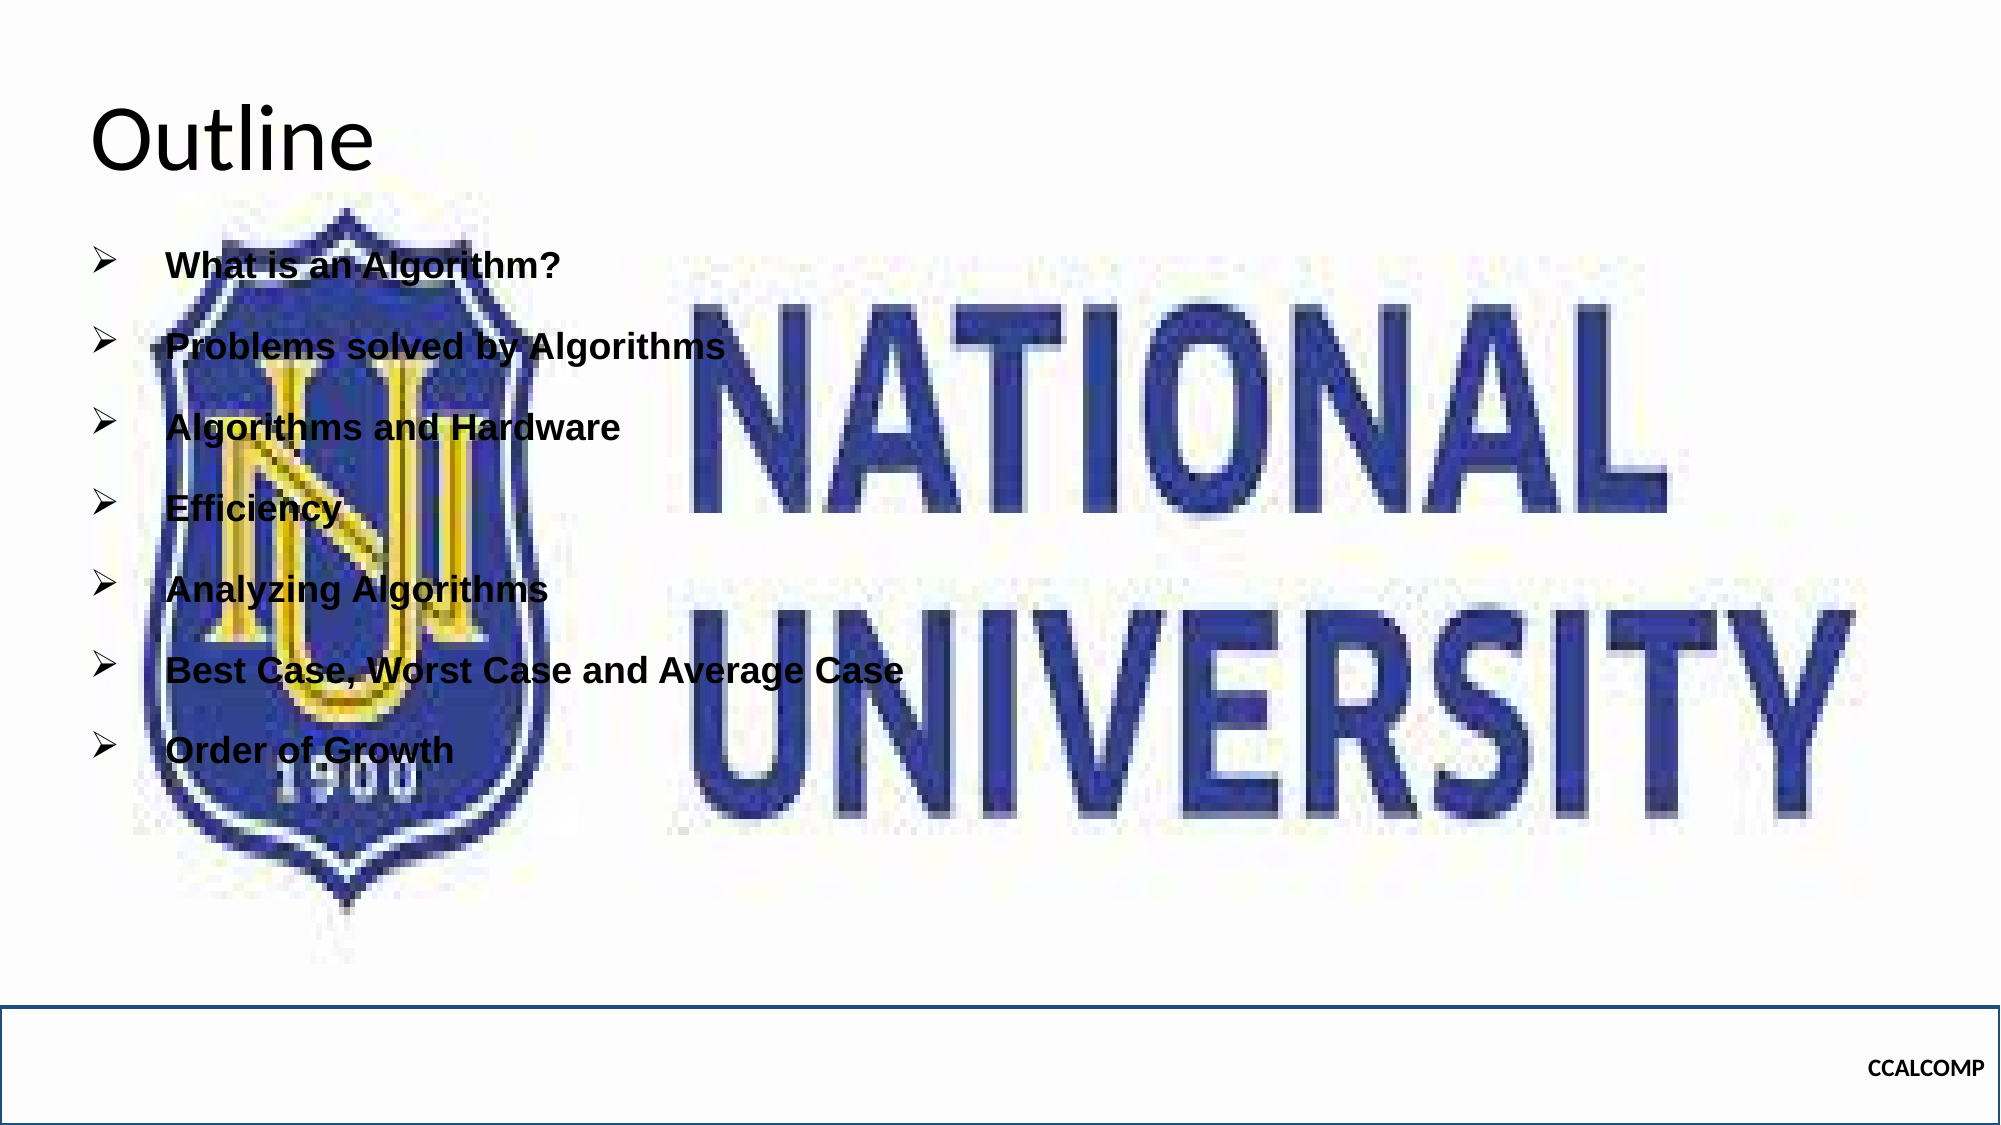

# Outline

What is an Algorithm?

Problems solved by Algorithms

Algorithms and Hardware

Efficiency

Analyzing Algorithms

Best Case, Worst Case and Average Case

Order of Growth
CCALCOMP